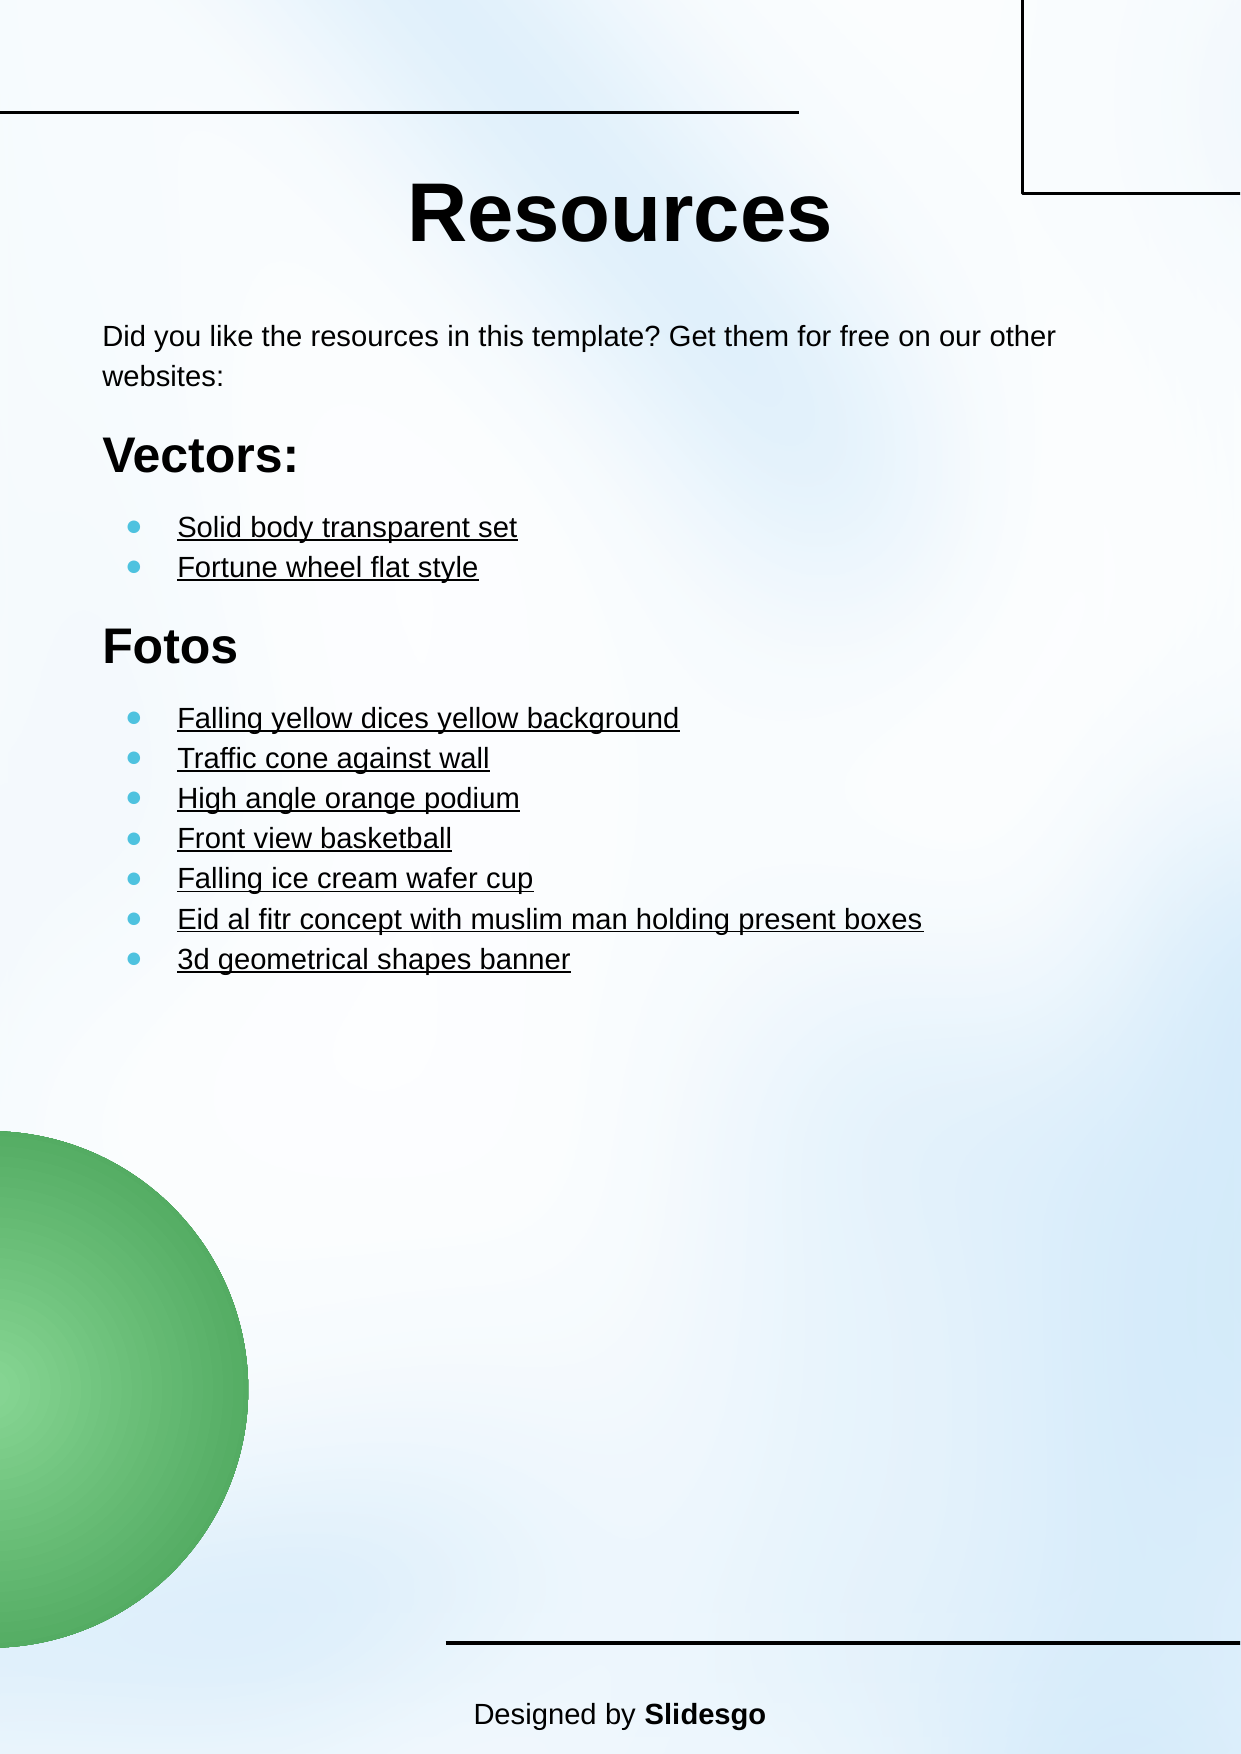

# Resources
Did you like the resources in this template? Get them for free on our other websites:
Vectors:
Solid body transparent set
Fortune wheel flat style
Fotos
Falling yellow dices yellow background
Traffic cone against wall
High angle orange podium
Front view basketball
Falling ice cream wafer cup
Eid al fitr concept with muslim man holding present boxes
3d geometrical shapes banner

Designed by Slidesgo